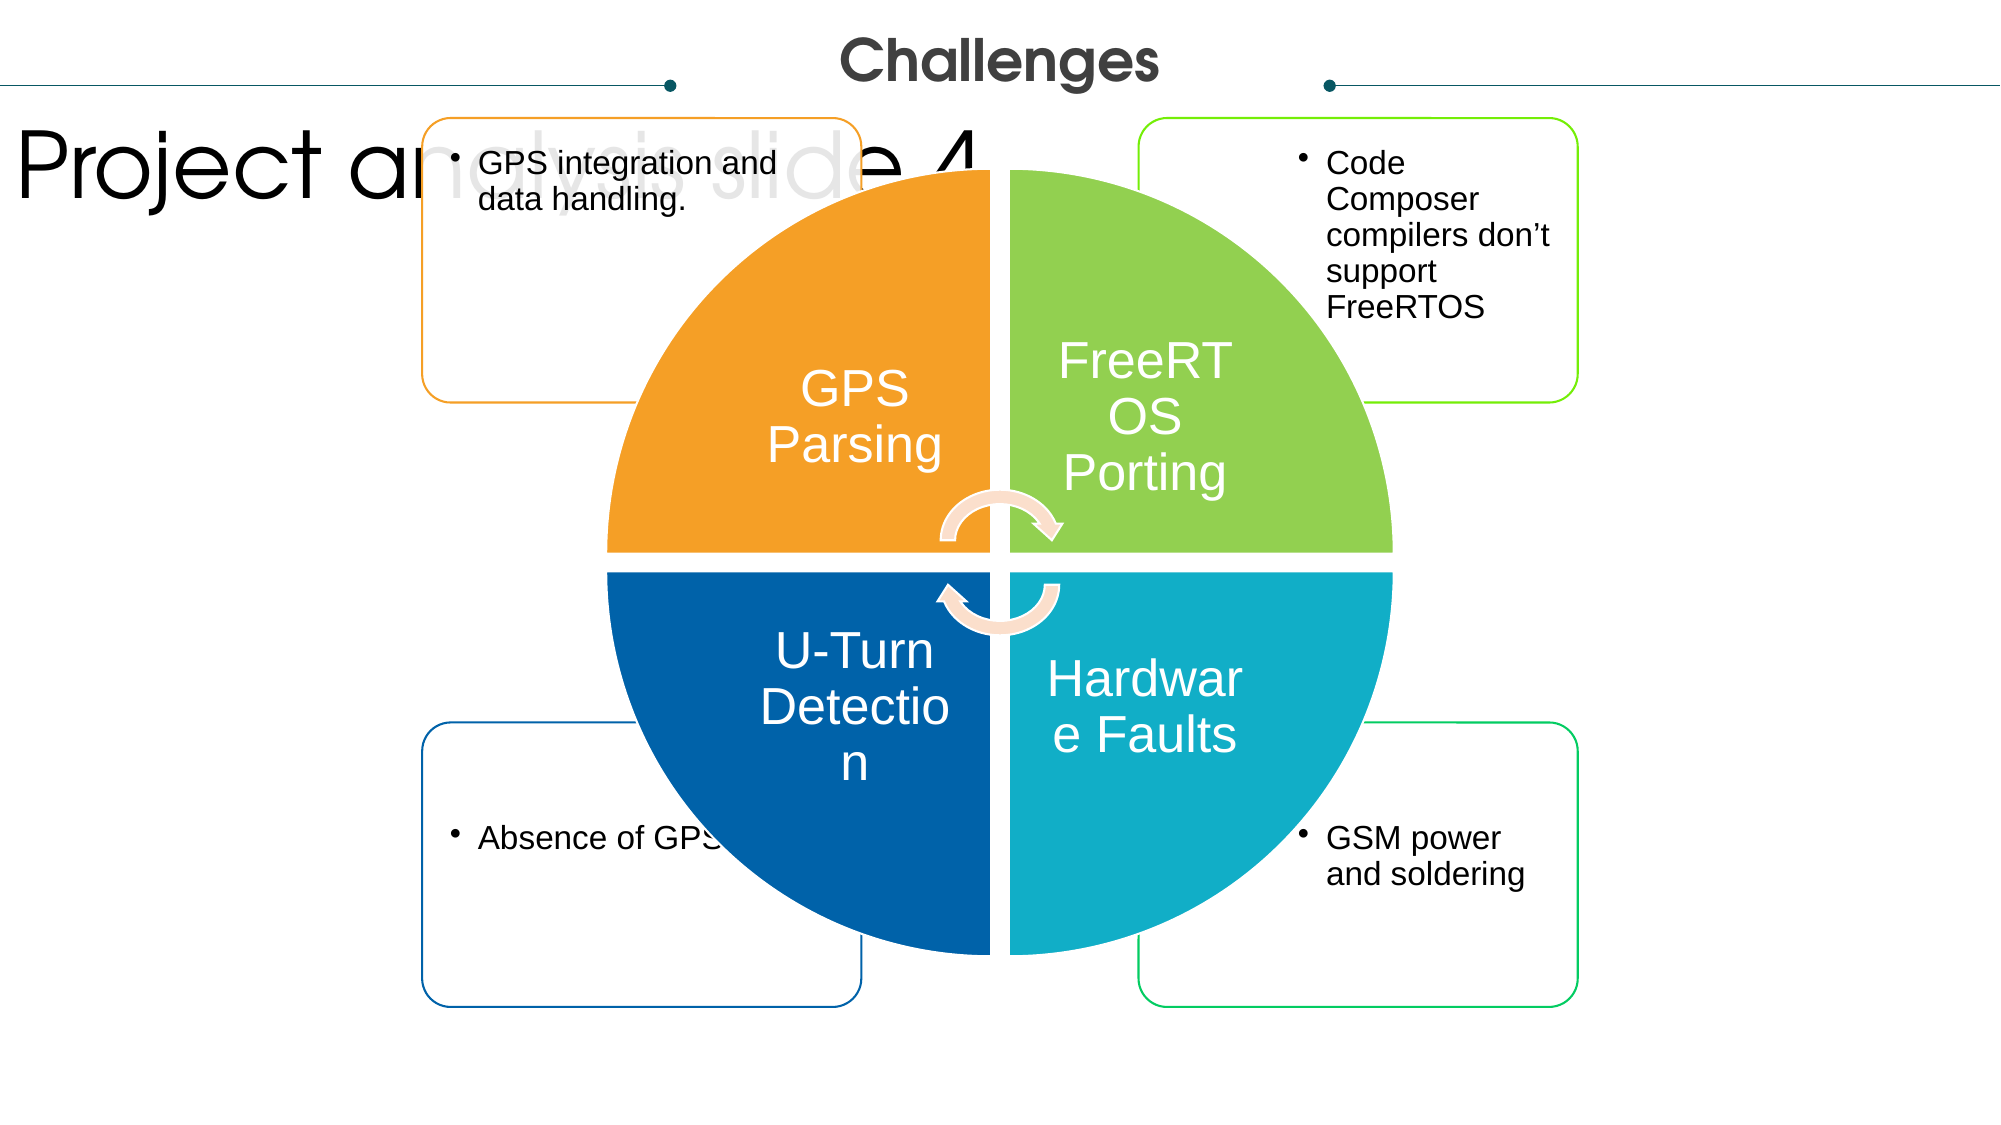

Challenges
Project analysis slide 4
GSM power and soldering
Absence of GPS data
Code Composer compilers don’t support FreeRTOS
GPS integration and data handling.
GPS Parsing
FreeRTOS Porting
Hardware Faults
U-Turn Detection